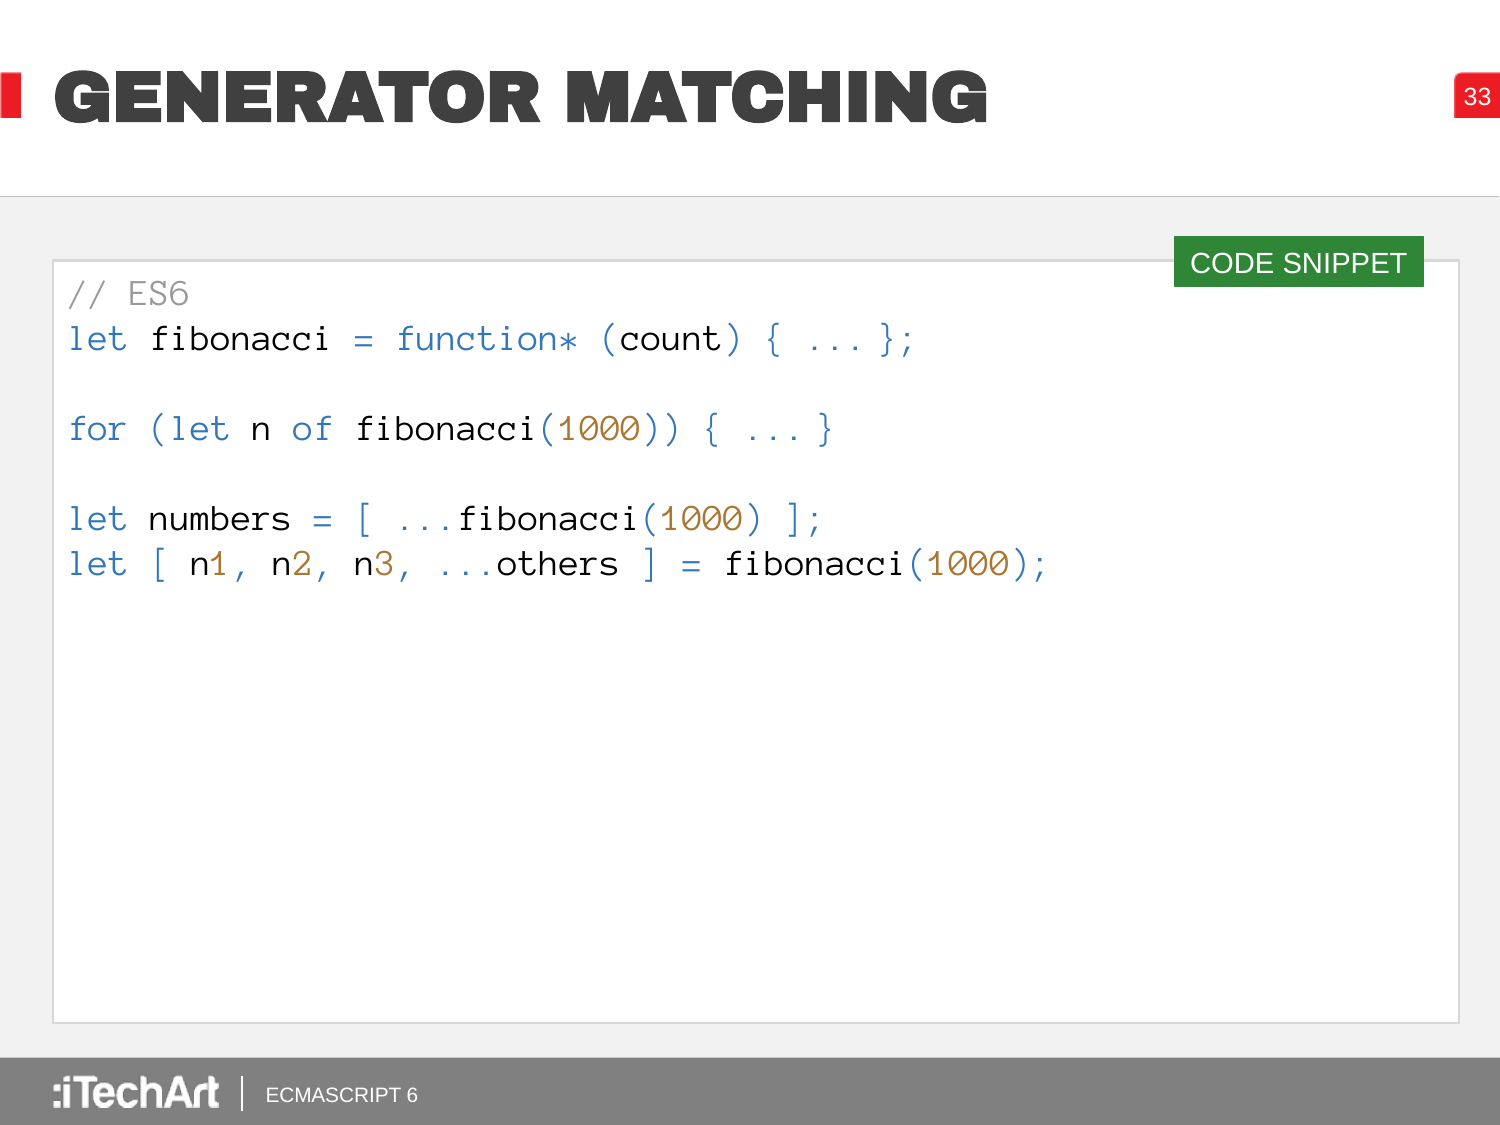

# GENERATOR MATCHING
CODE SNIPPET
// ES6
let fibonacci = function* (count) { ... };

for (let n of fibonacci(1000)) { ... }

let numbers = [ ...fibonacci(1000) ];
let [ n1, n2, n3, ...others ] = fibonacci(1000);
ECMASCRIPT 6